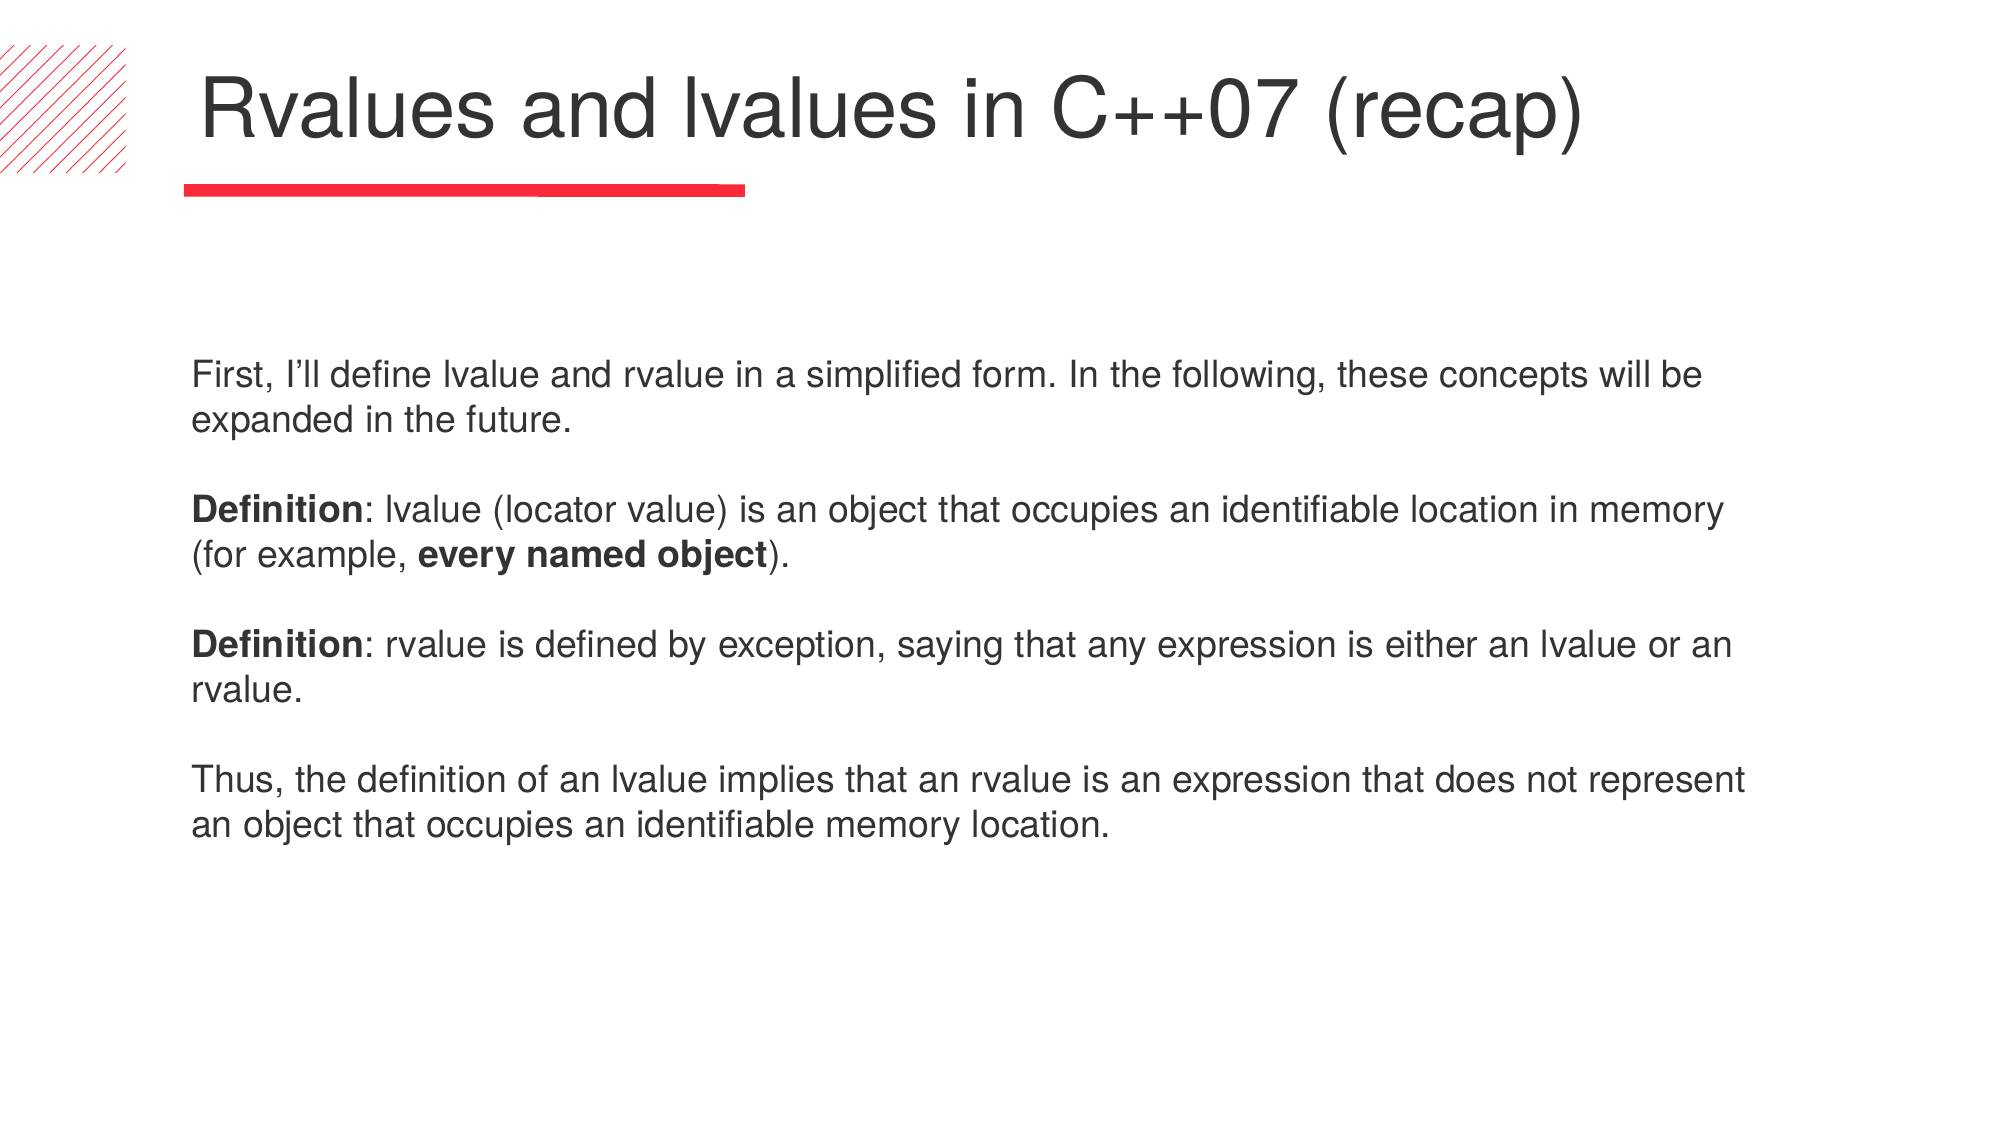

Rvalues and lvalues in C++07 (recap)
First, I’ll define lvalue and rvalue in a simplified form. In the following, these concepts will be expanded in the future.

Definition: lvalue (locator value) is an object that occupies an identifiable location in memory (for example, every named object).

Definition: rvalue is defined by exception, saying that any expression is either an lvalue or an rvalue.

Thus, the definition of an lvalue implies that an rvalue is an expression that does not represent an object that occupies an identifiable memory location.